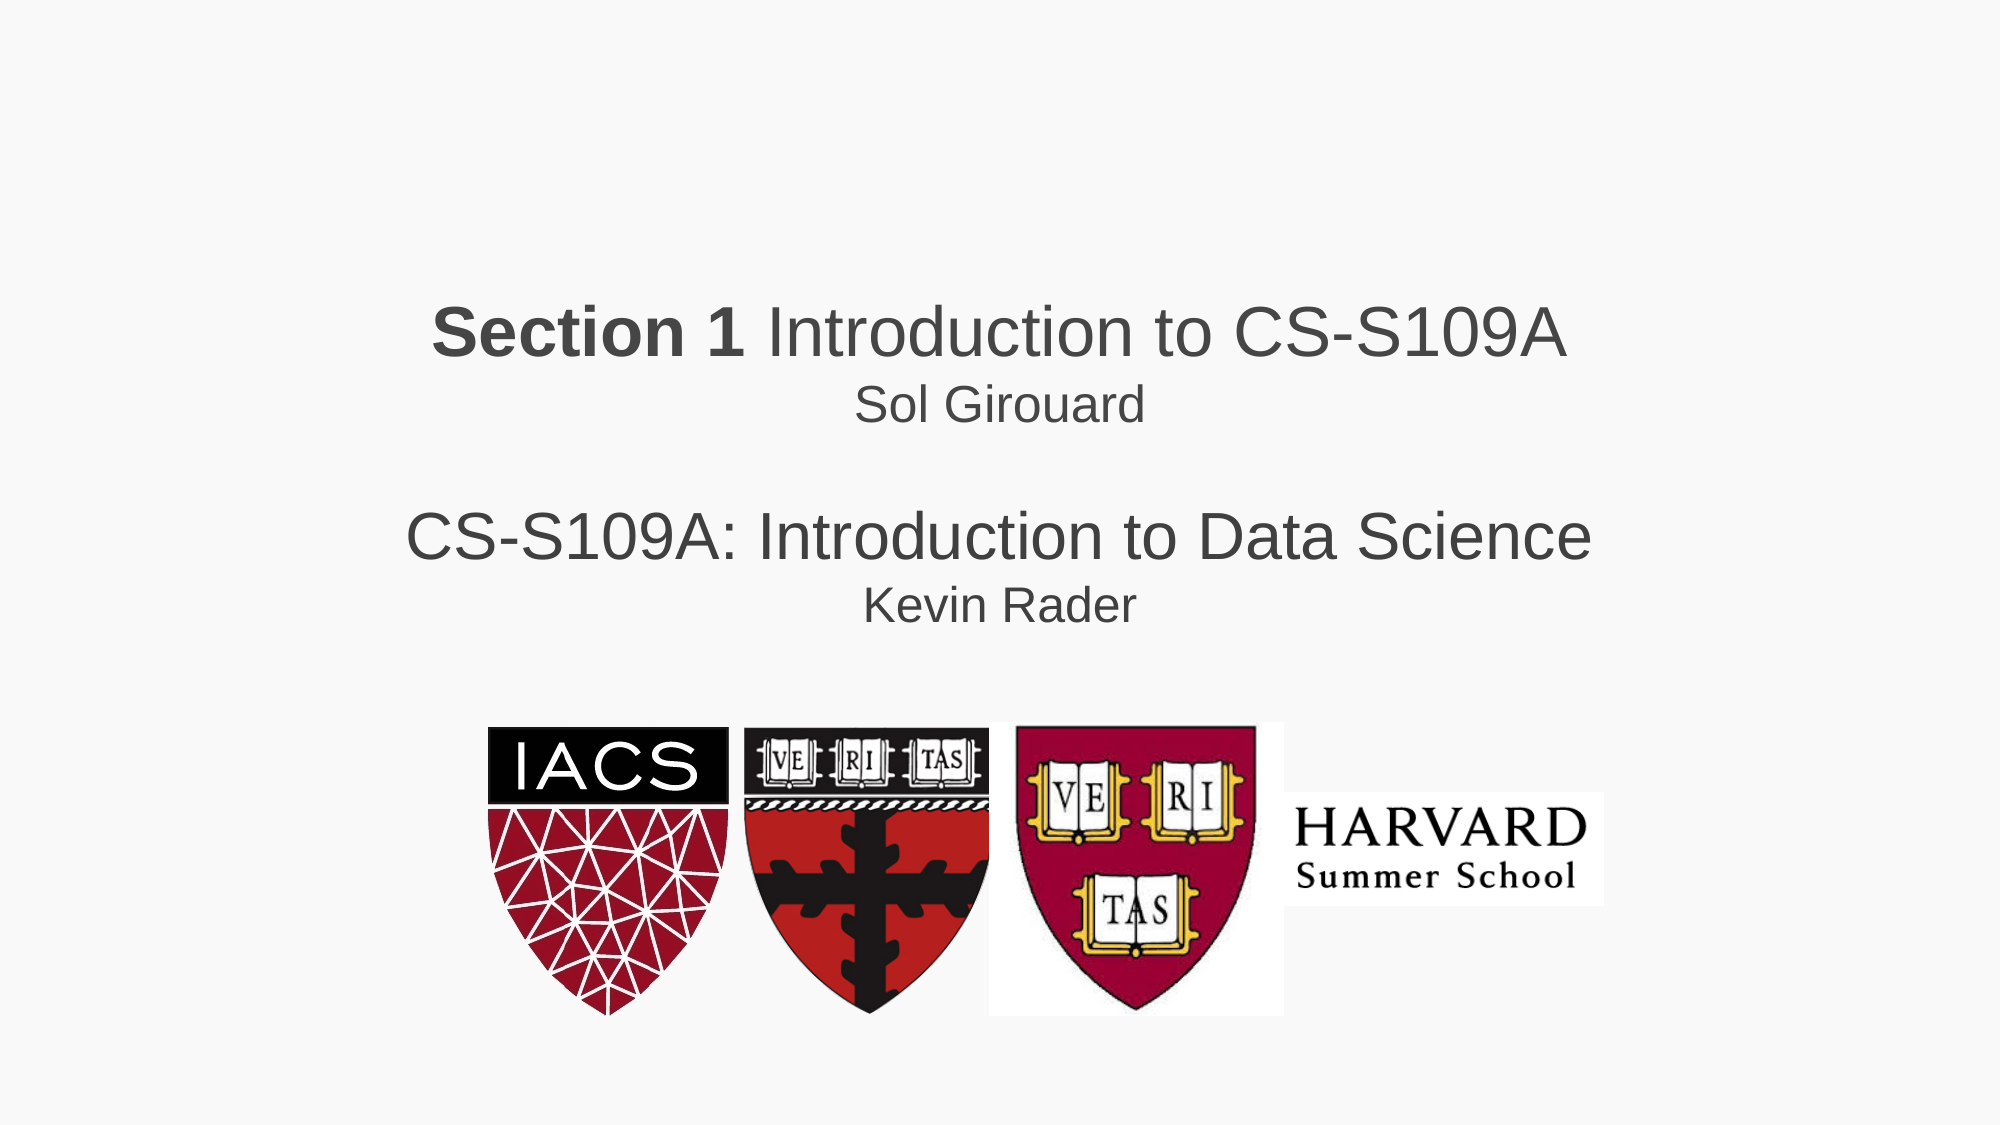

# Section 1 Introduction to CS-S109A Sol Girouard
1